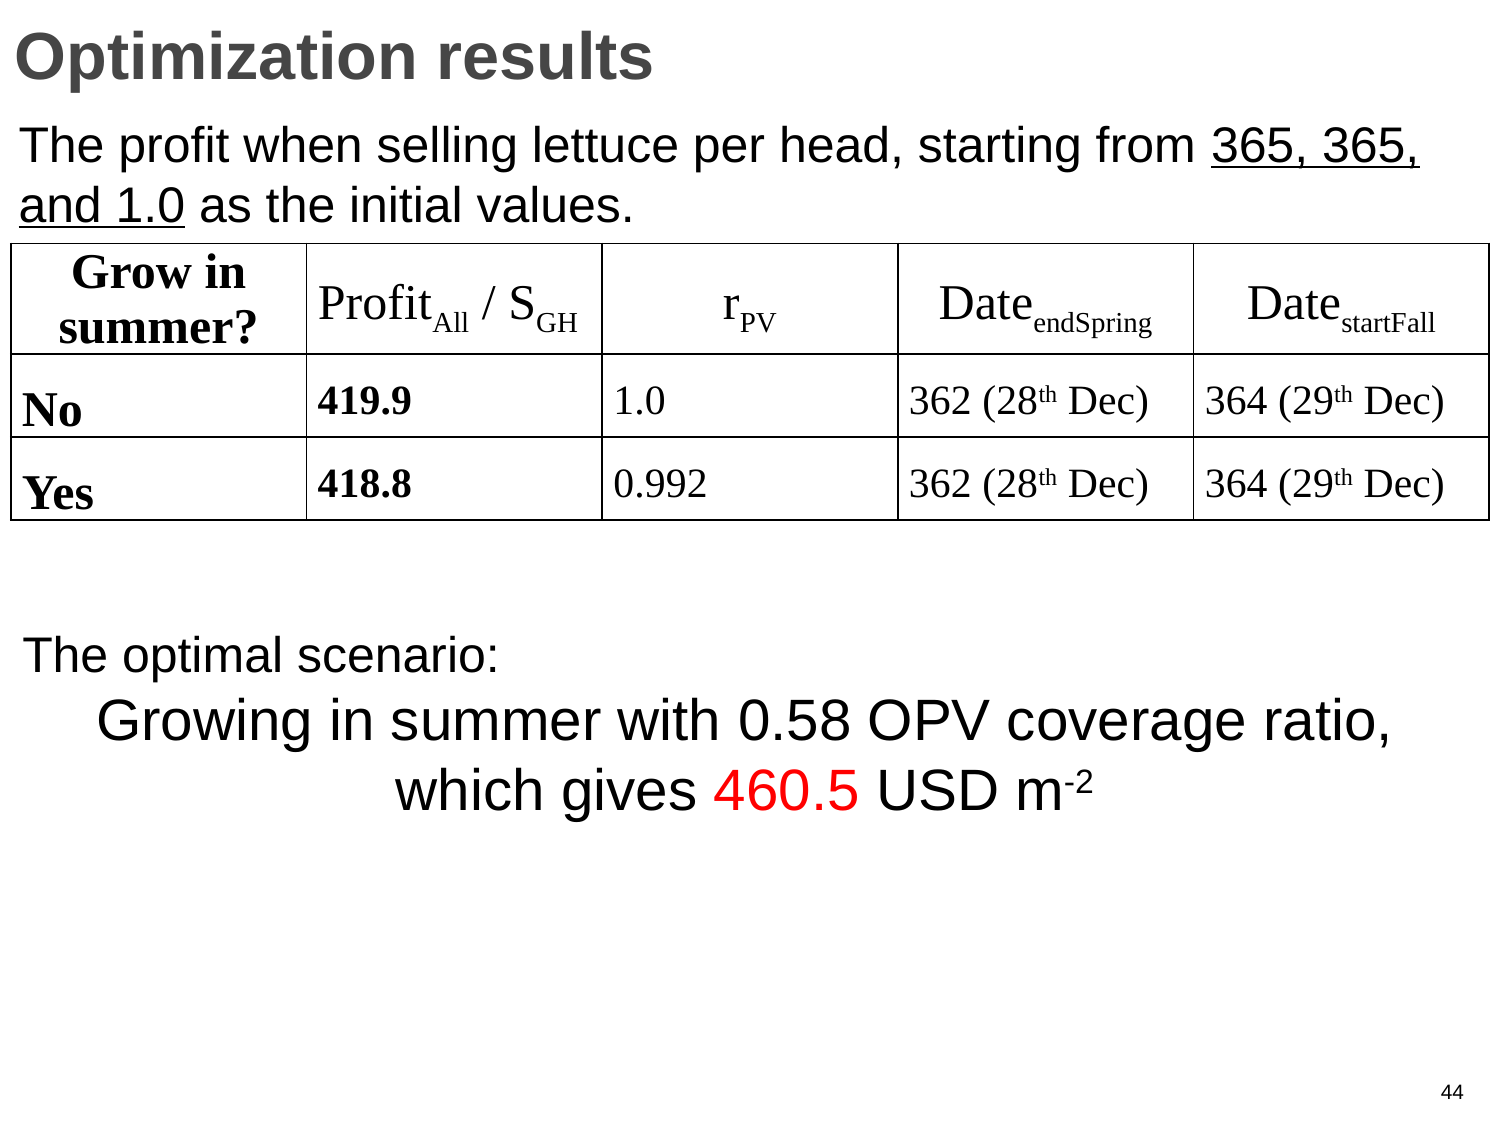

# Optimization results
The profit when selling lettuce per head, starting from 365, 365, and 1.0 as the initial values.
| Grow in summer? | ProfitAll / SGH | rPV | DateendSpring | DatestartFall |
| --- | --- | --- | --- | --- |
| No | 419.9 | 1.0 | 362 (28th Dec) | 364 (29th Dec) |
| Yes | 418.8 | 0.992 | 362 (28th Dec) | 364 (29th Dec) |
The optimal scenario:
Growing in summer with 0.58 OPV coverage ratio, which gives 460.5 USD m-2
44